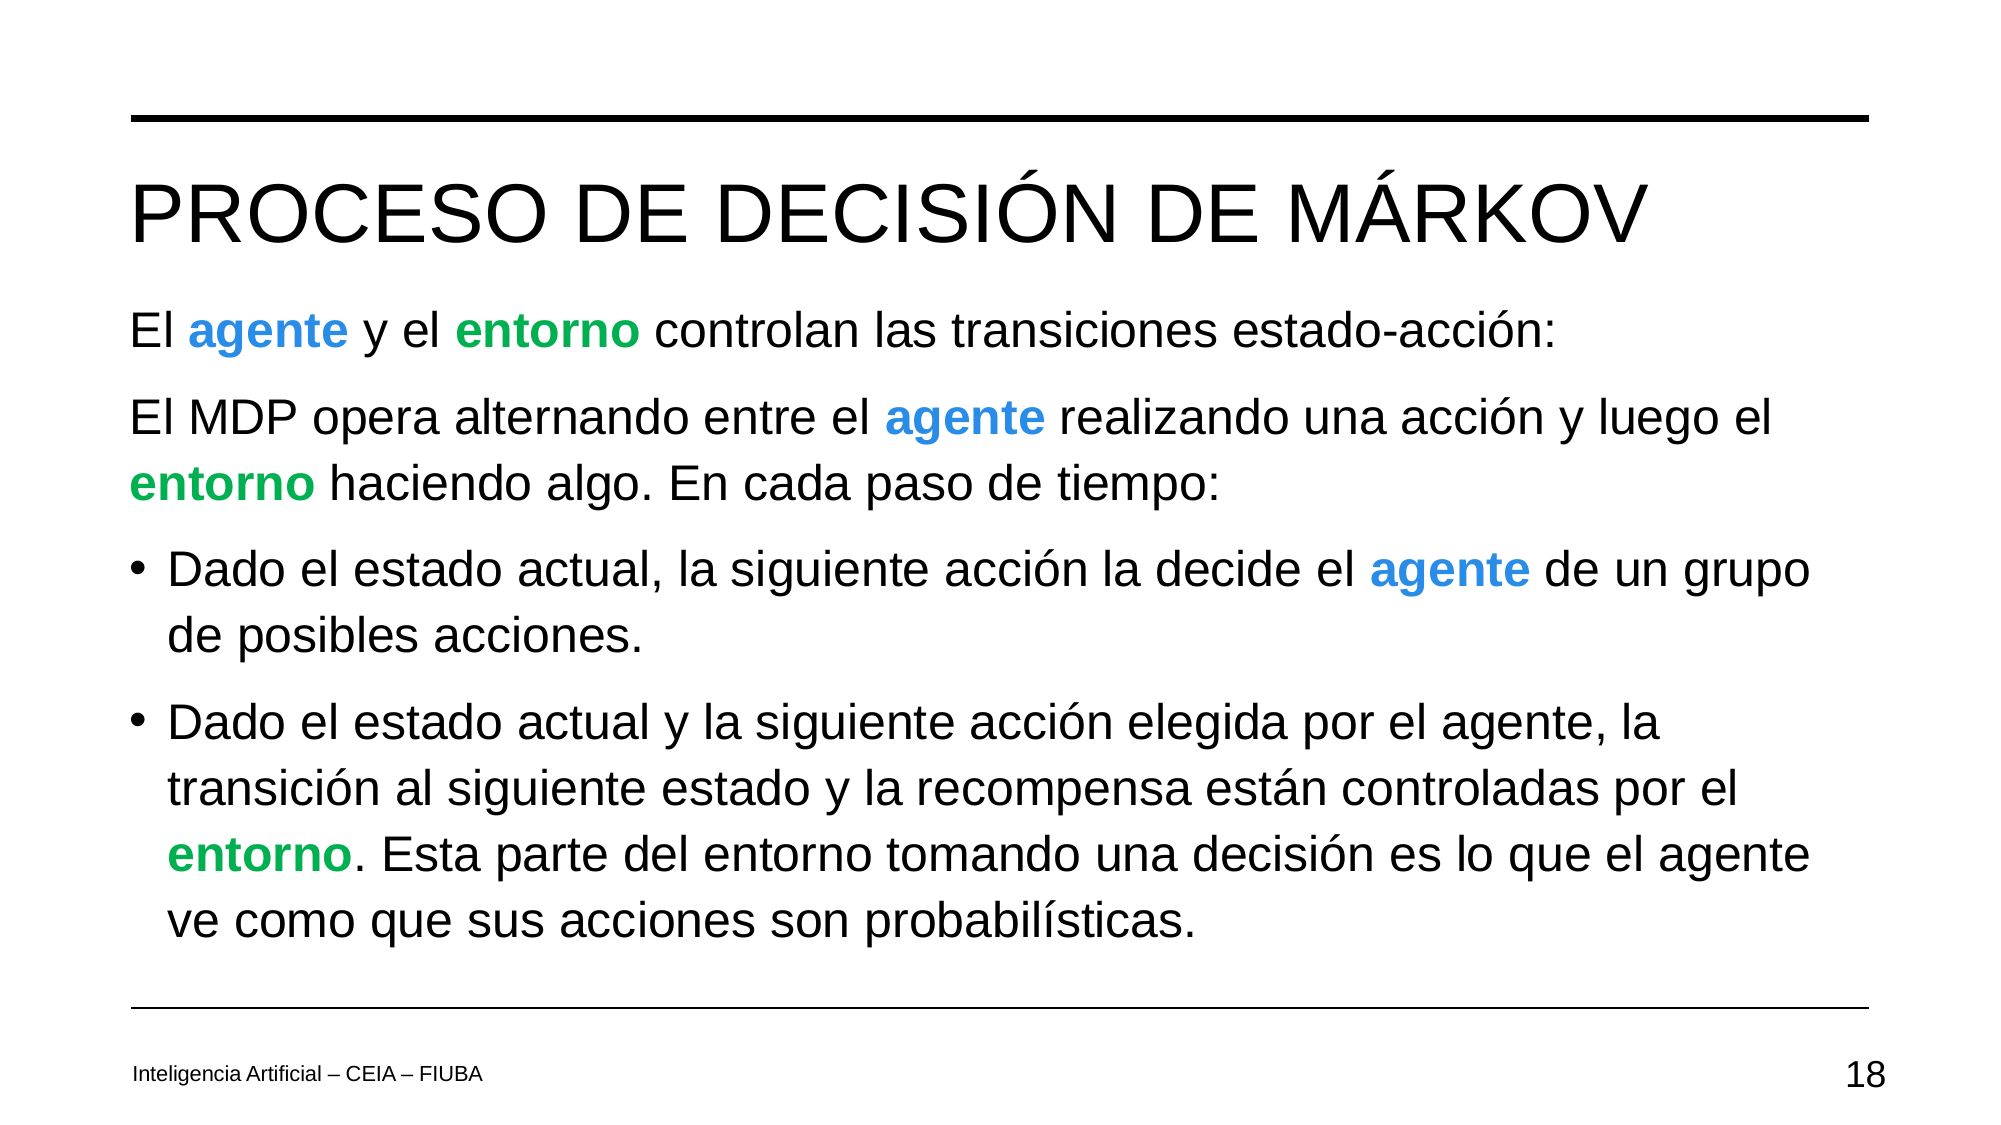

# Proceso de decisión de Márkov
El agente y el entorno controlan las transiciones estado-acción:
El MDP opera alternando entre el agente realizando una acción y luego el entorno haciendo algo. En cada paso de tiempo:
Dado el estado actual, la siguiente acción la decide el agente de un grupo de posibles acciones.
Dado el estado actual y la siguiente acción elegida por el agente, la transición al siguiente estado y la recompensa están controladas por el entorno. Esta parte del entorno tomando una decisión es lo que el agente ve como que sus acciones son probabilísticas.
Inteligencia Artificial – CEIA – FIUBA
18
Image by vectorjuice